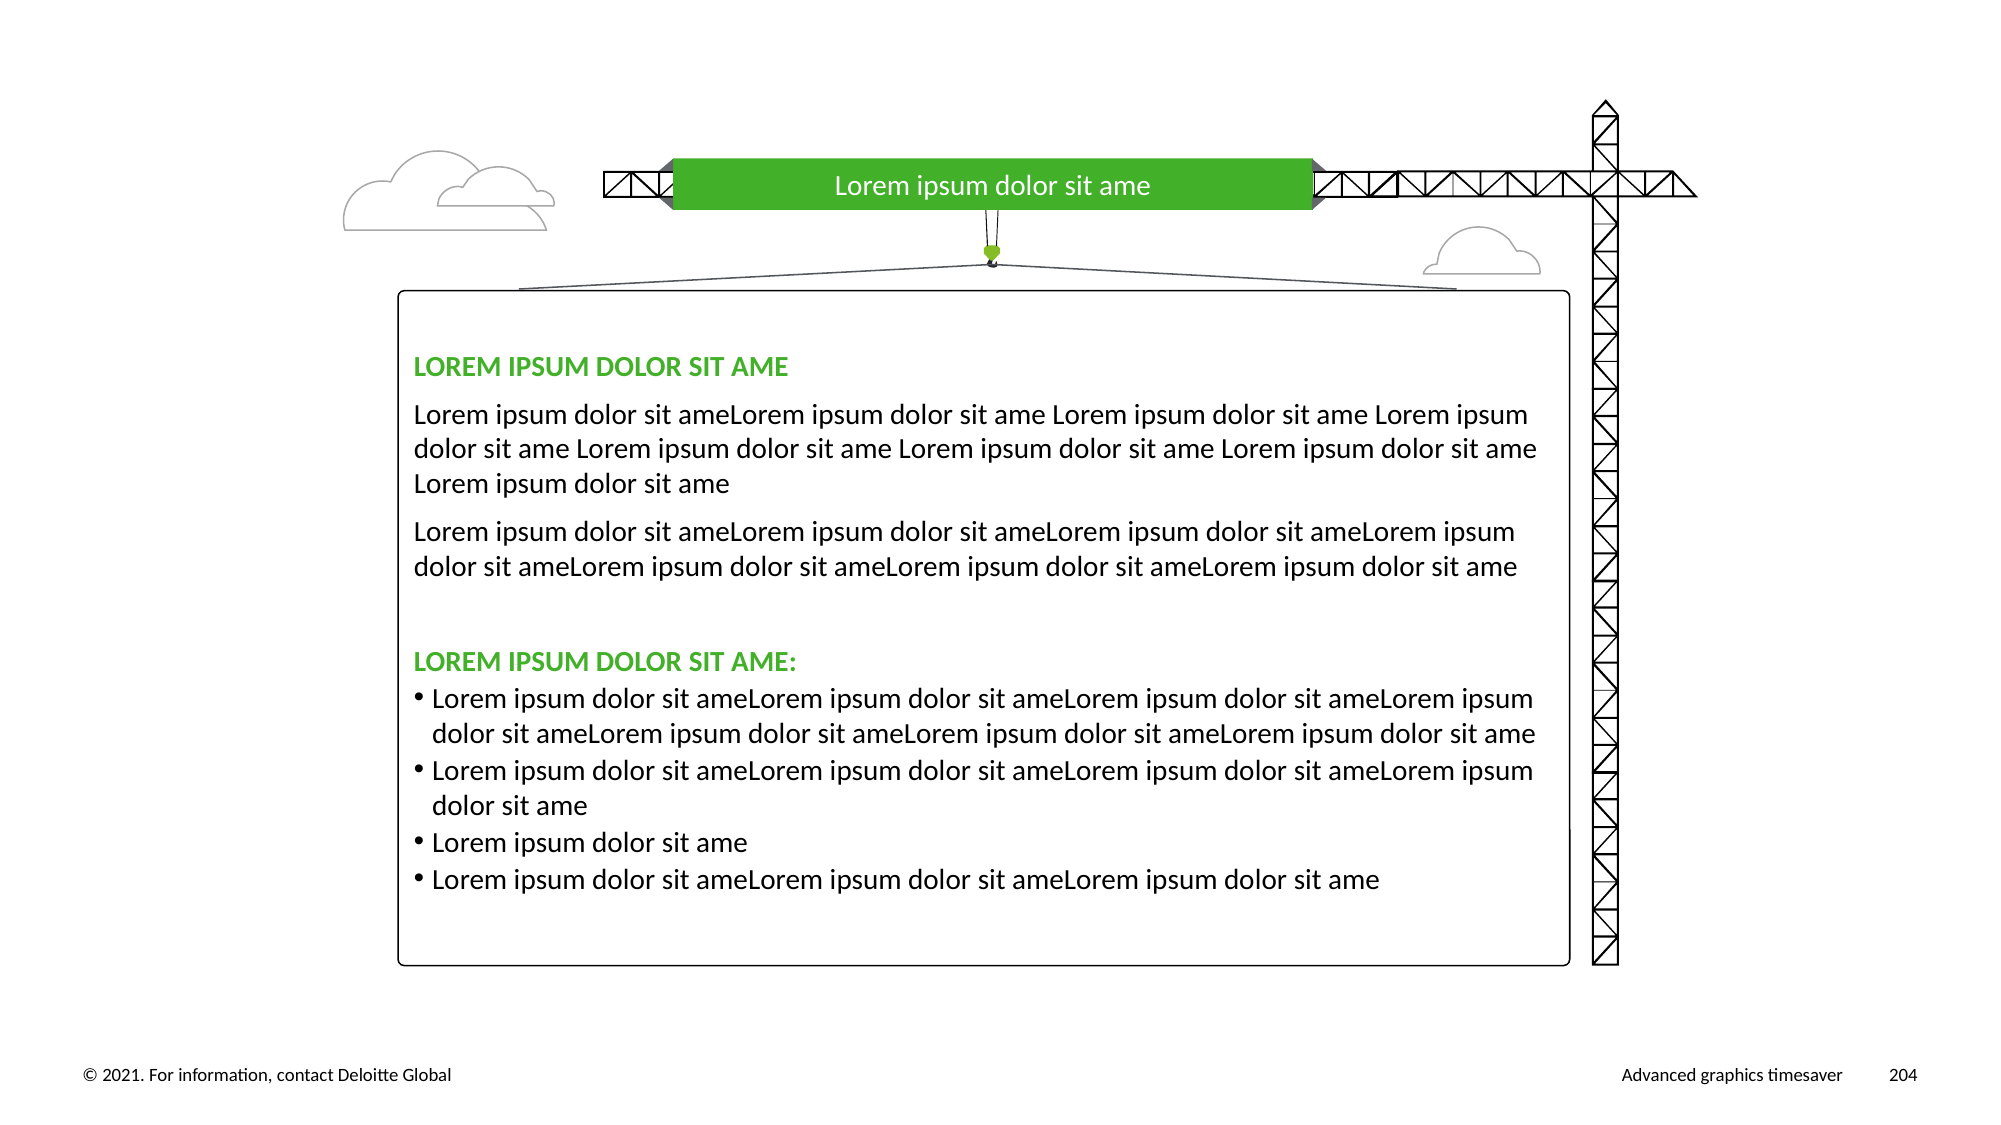

Lorem ipsum dolor sit ame

Lorem ipsum dolor sit ame
Lorem ipsum dolor sit ameLorem ipsum dolor sit ame Lorem ipsum dolor sit ame Lorem ipsum dolor sit ame Lorem ipsum dolor sit ame Lorem ipsum dolor sit ame Lorem ipsum dolor sit ame Lorem ipsum dolor sit ame
Lorem ipsum dolor sit ameLorem ipsum dolor sit ameLorem ipsum dolor sit ameLorem ipsum dolor sit ameLorem ipsum dolor sit ameLorem ipsum dolor sit ameLorem ipsum dolor sit ame

Lorem ipsum dolor sit ame:
Lorem ipsum dolor sit ameLorem ipsum dolor sit ameLorem ipsum dolor sit ameLorem ipsum dolor sit ameLorem ipsum dolor sit ameLorem ipsum dolor sit ameLorem ipsum dolor sit ame
Lorem ipsum dolor sit ameLorem ipsum dolor sit ameLorem ipsum dolor sit ameLorem ipsum dolor sit ame
Lorem ipsum dolor sit ame
Lorem ipsum dolor sit ameLorem ipsum dolor sit ameLorem ipsum dolor sit ame